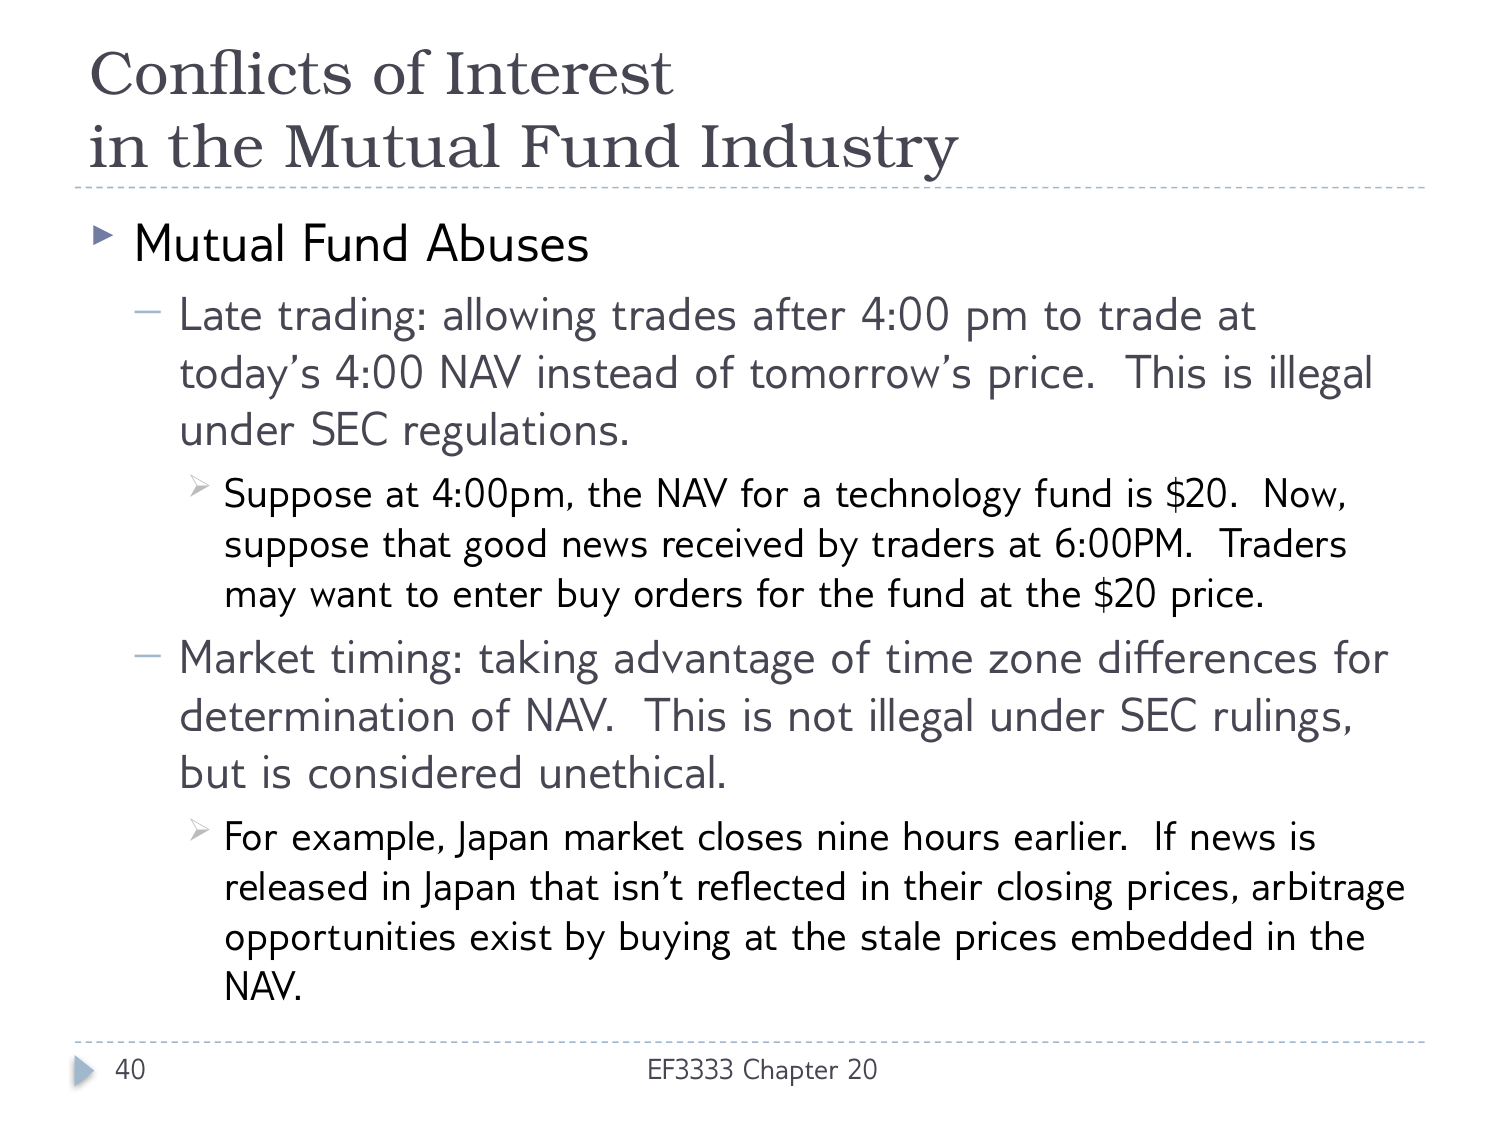

# Conflicts of Interest in the Mutual Fund Industry
Mutual Fund Abuses
Late trading: allowing trades after 4:00 pm to trade at today’s 4:00 NAV instead of tomorrow’s price.  This is illegal under SEC regulations.
Suppose at 4:00pm, the NAV for a technology fund is $20.  Now, suppose that good news received by traders at 6:00PM.  Traders may want to enter buy orders for the fund at the $20 price.
Market timing: taking advantage of time zone differences for determination of NAV.  This is not illegal under SEC rulings, but is considered unethical.
For example, Japan market closes nine hours earlier.  If news is released in Japan that isn’t reflected in their closing prices, arbitrage opportunities exist by buying at the stale prices embedded in the NAV.
40
EF3333 Chapter 20